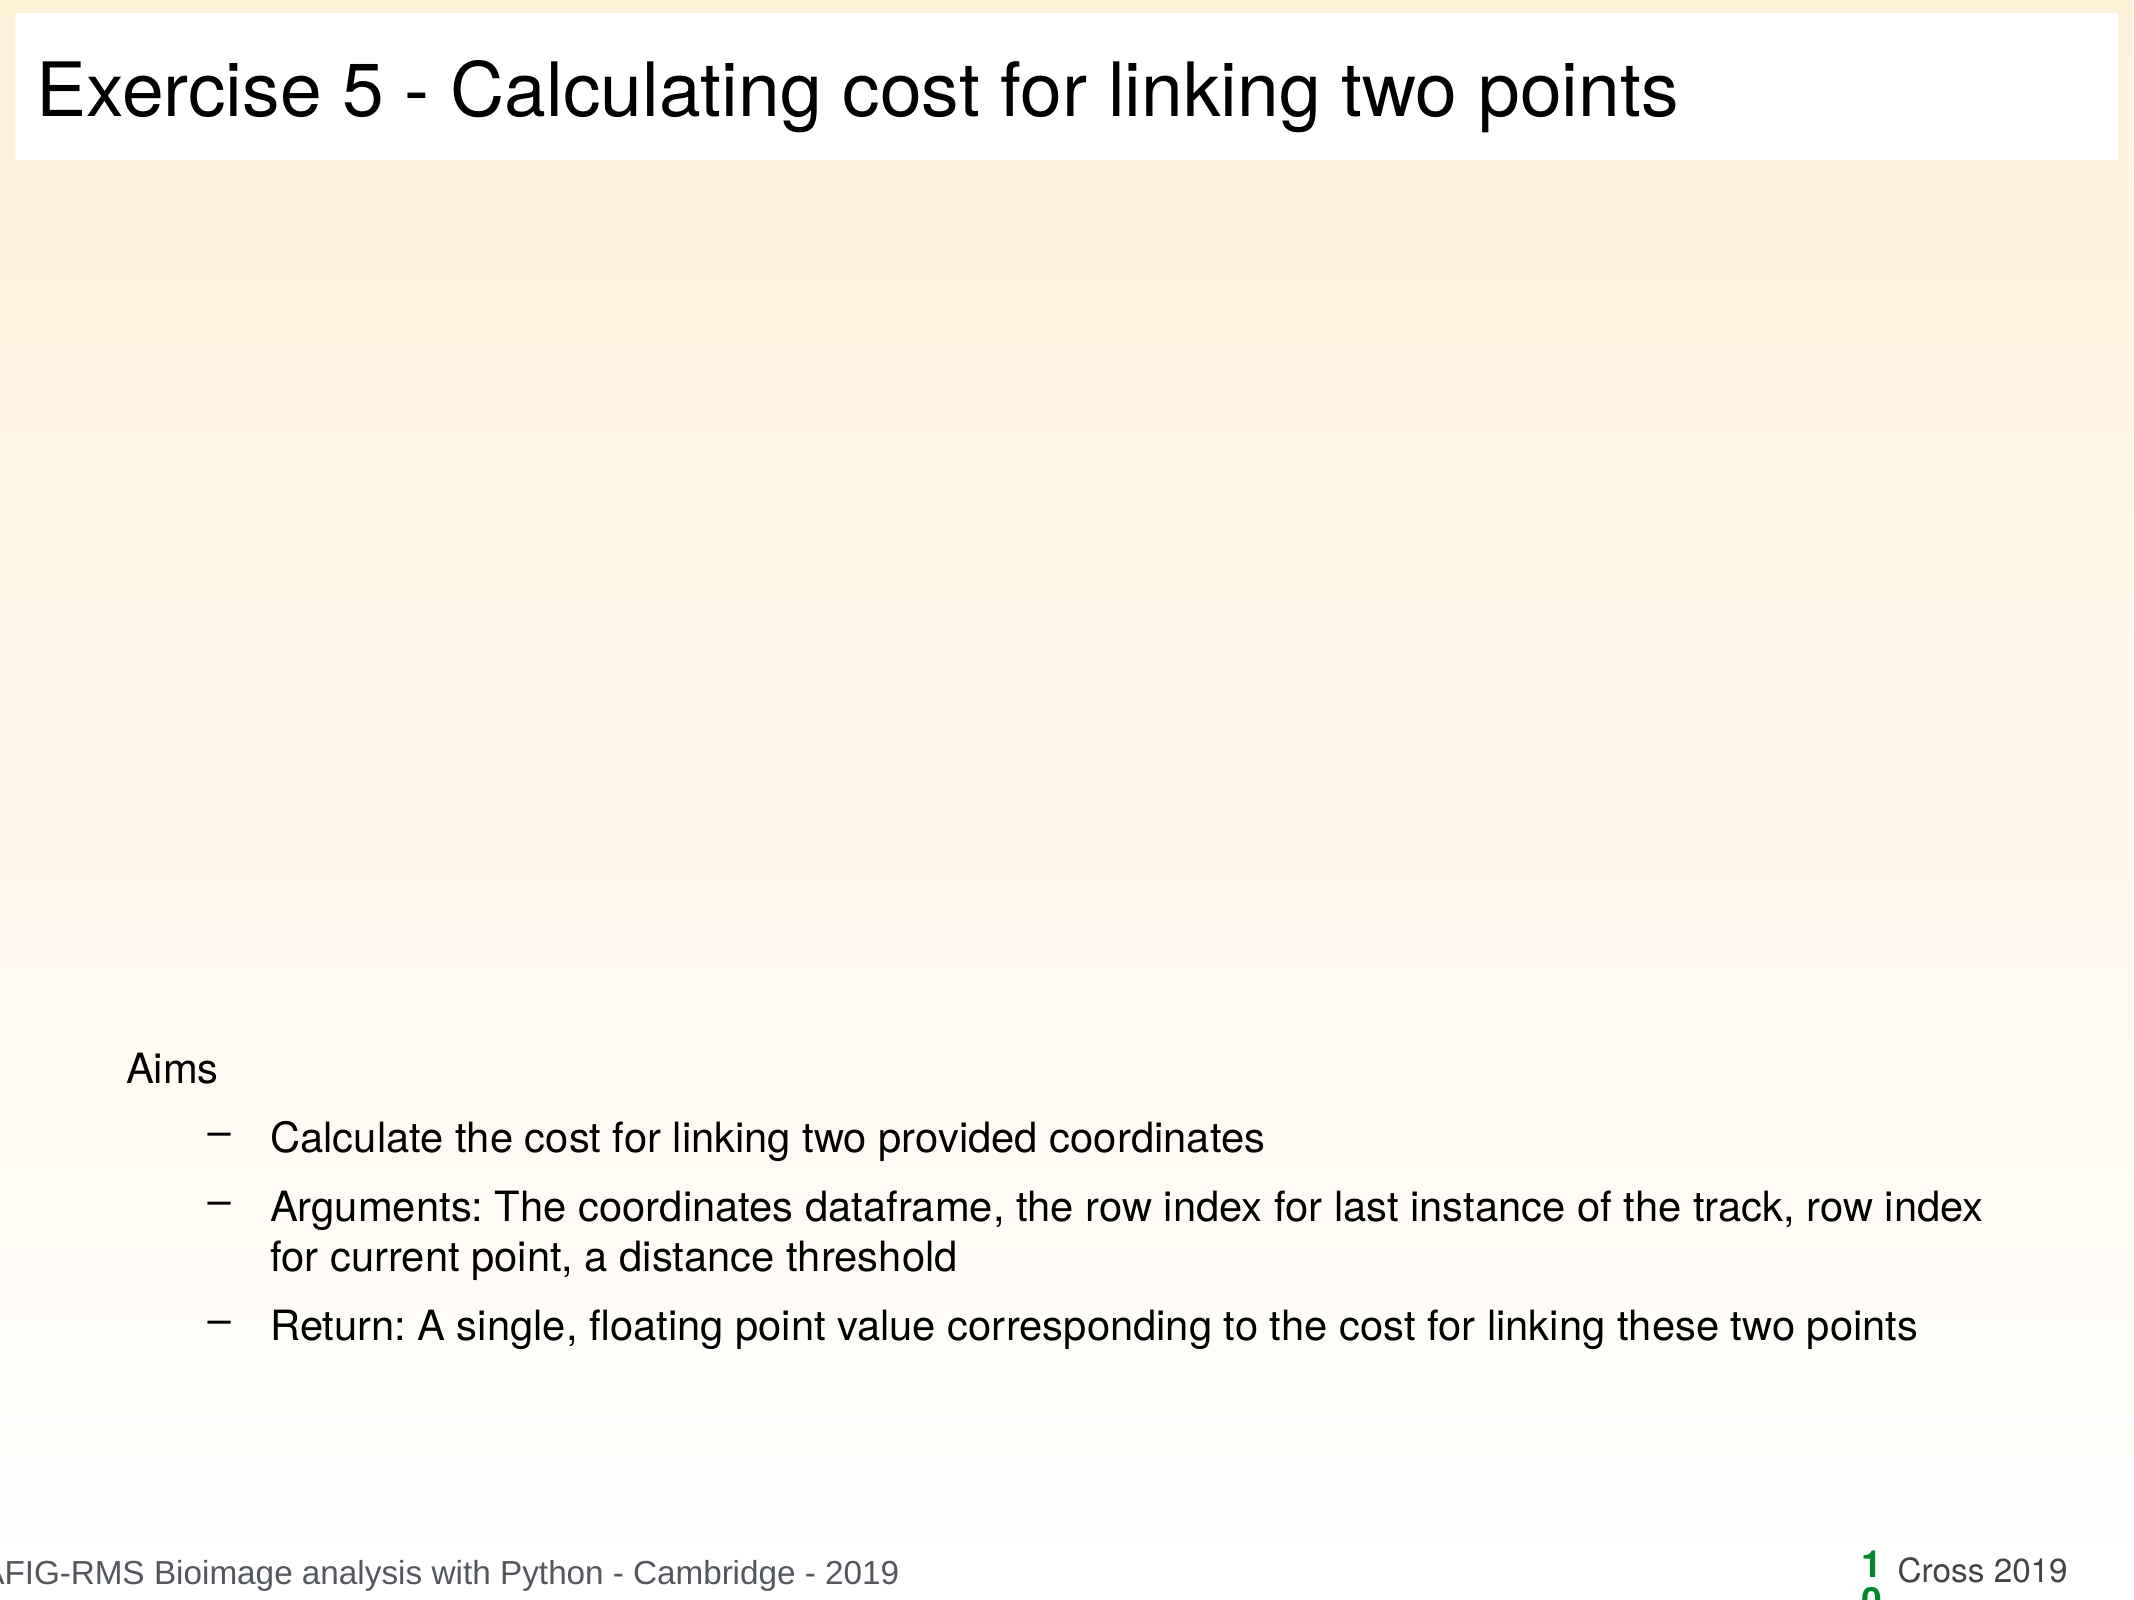

# Exercise 5 - Calculating cost for linking two points
Aims
Calculate the cost for linking two provided coordinates
Arguments: The coordinates dataframe, the row index for last instance of the track, row index for current point, a distance threshold
Return: A single, floating point value corresponding to the cost for linking these two points
10